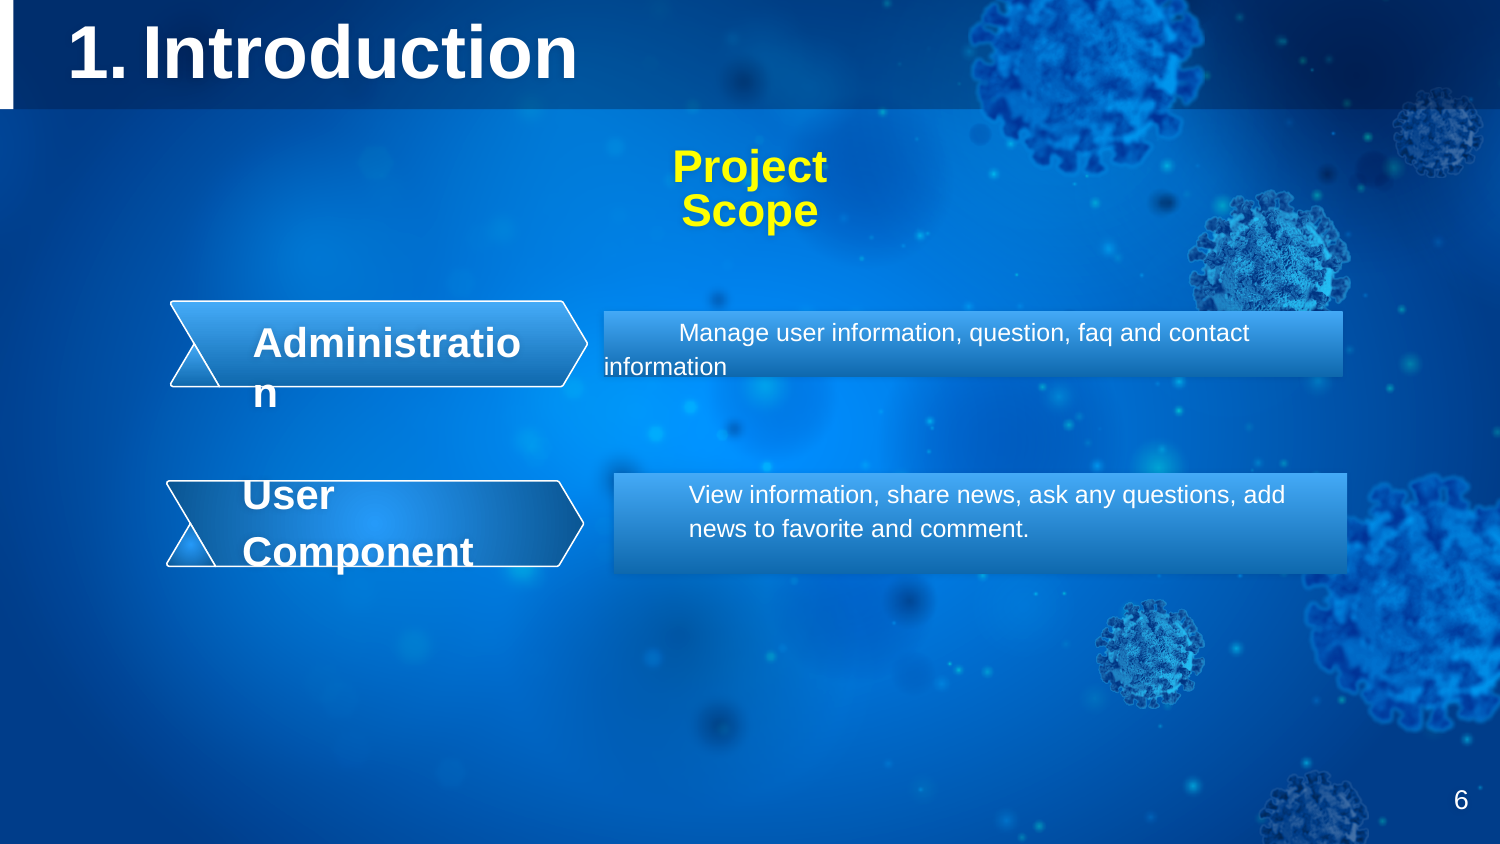

# Introduction
Project Scope

Manage user information, question, faq and contact information
Administration

View information, share news, ask any questions, add news to favorite and comment.

User Component
6